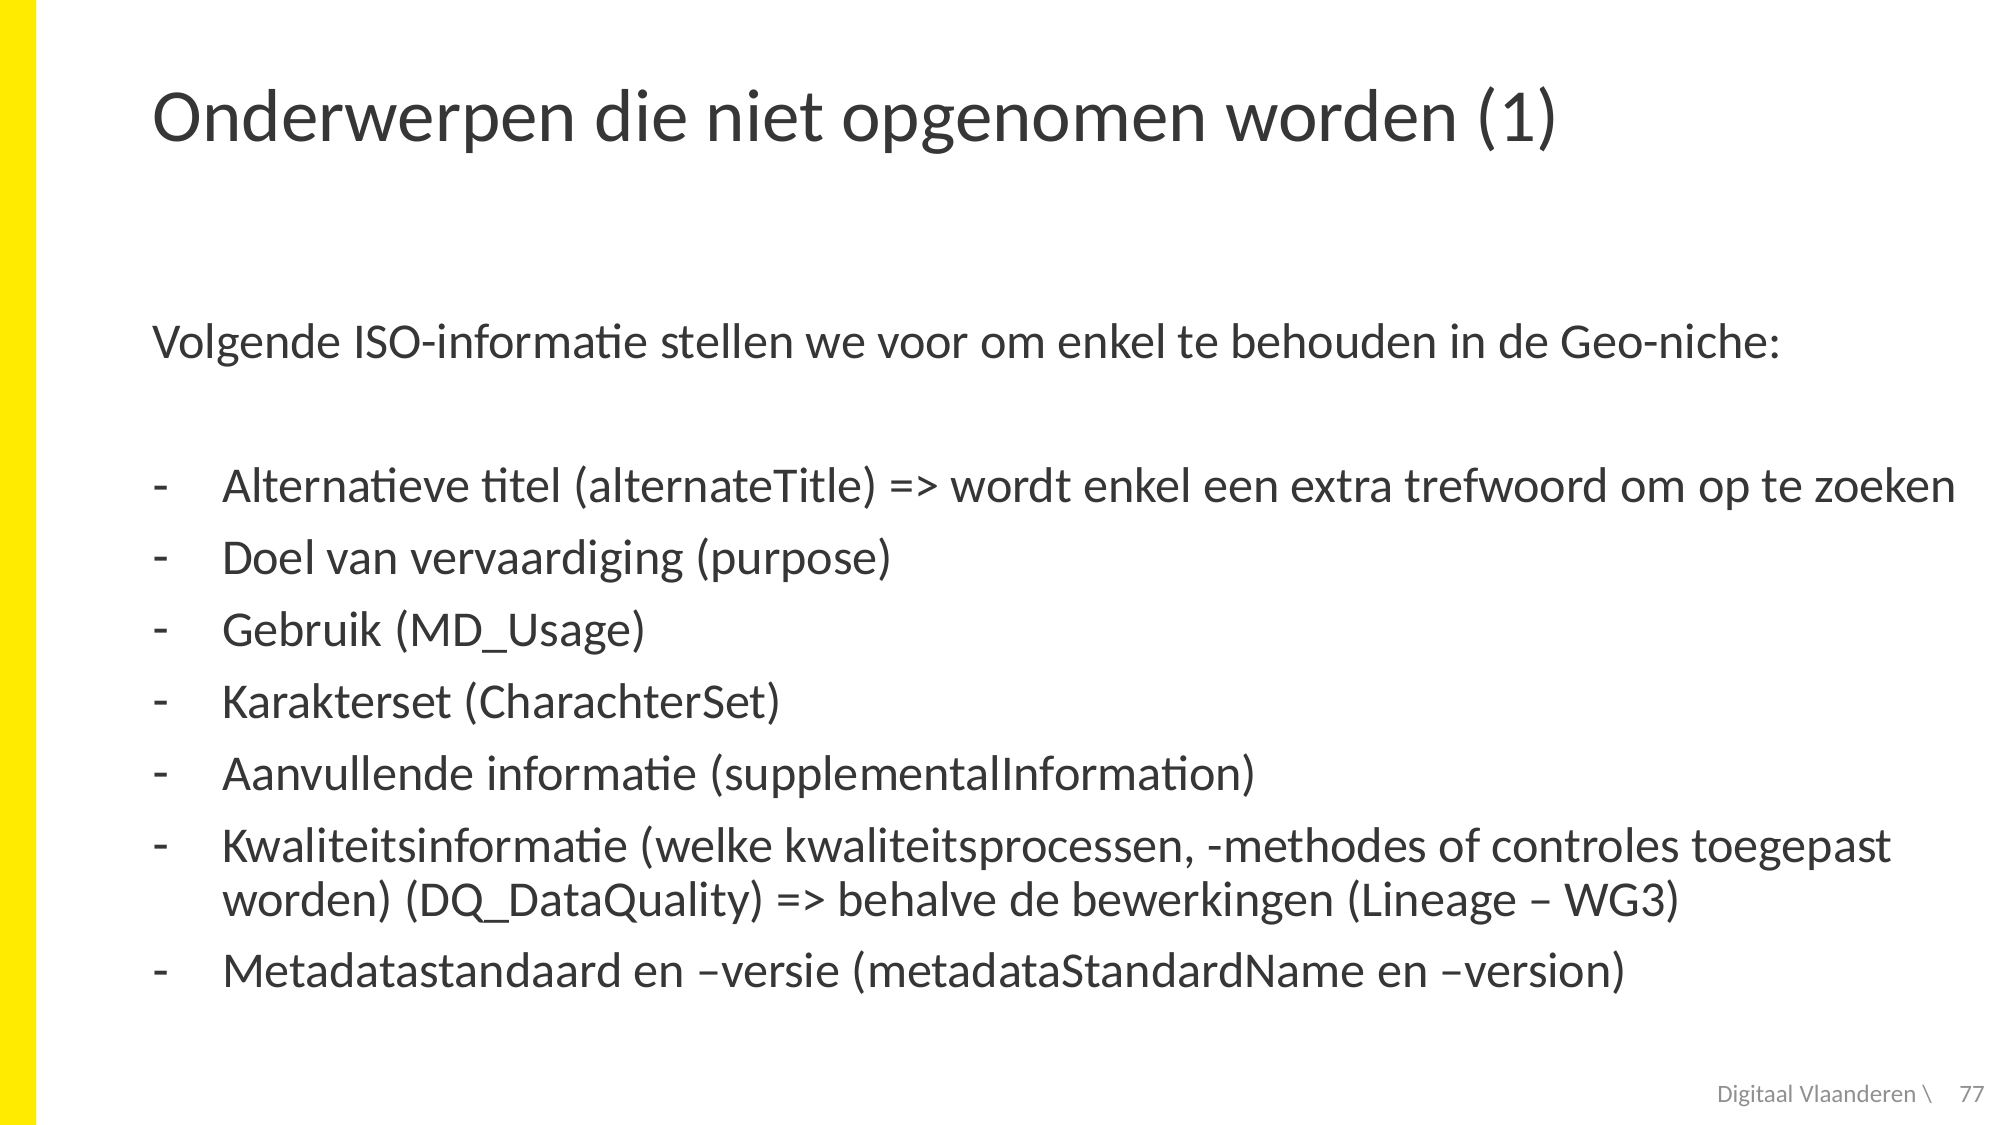

# Onderwerpen die niet opgenomen worden (1)

Volgende ISO-informatie stellen we voor om enkel te behouden in de Geo-niche:

Alternatieve titel (alternateTitle) => wordt enkel een extra trefwoord om op te zoeken
Doel van vervaardiging (purpose)
Gebruik (MD_Usage)
Karakterset (CharachterSet)
Aanvullende informatie (supplementalInformation)
Kwaliteitsinformatie (welke kwaliteitsprocessen, -methodes of controles toegepast worden) (DQ_DataQuality) => behalve de bewerkingen (Lineage – WG3)
Metadatastandaard en –versie (metadataStandardName en –version)

Digitaal Vlaanderen \
77